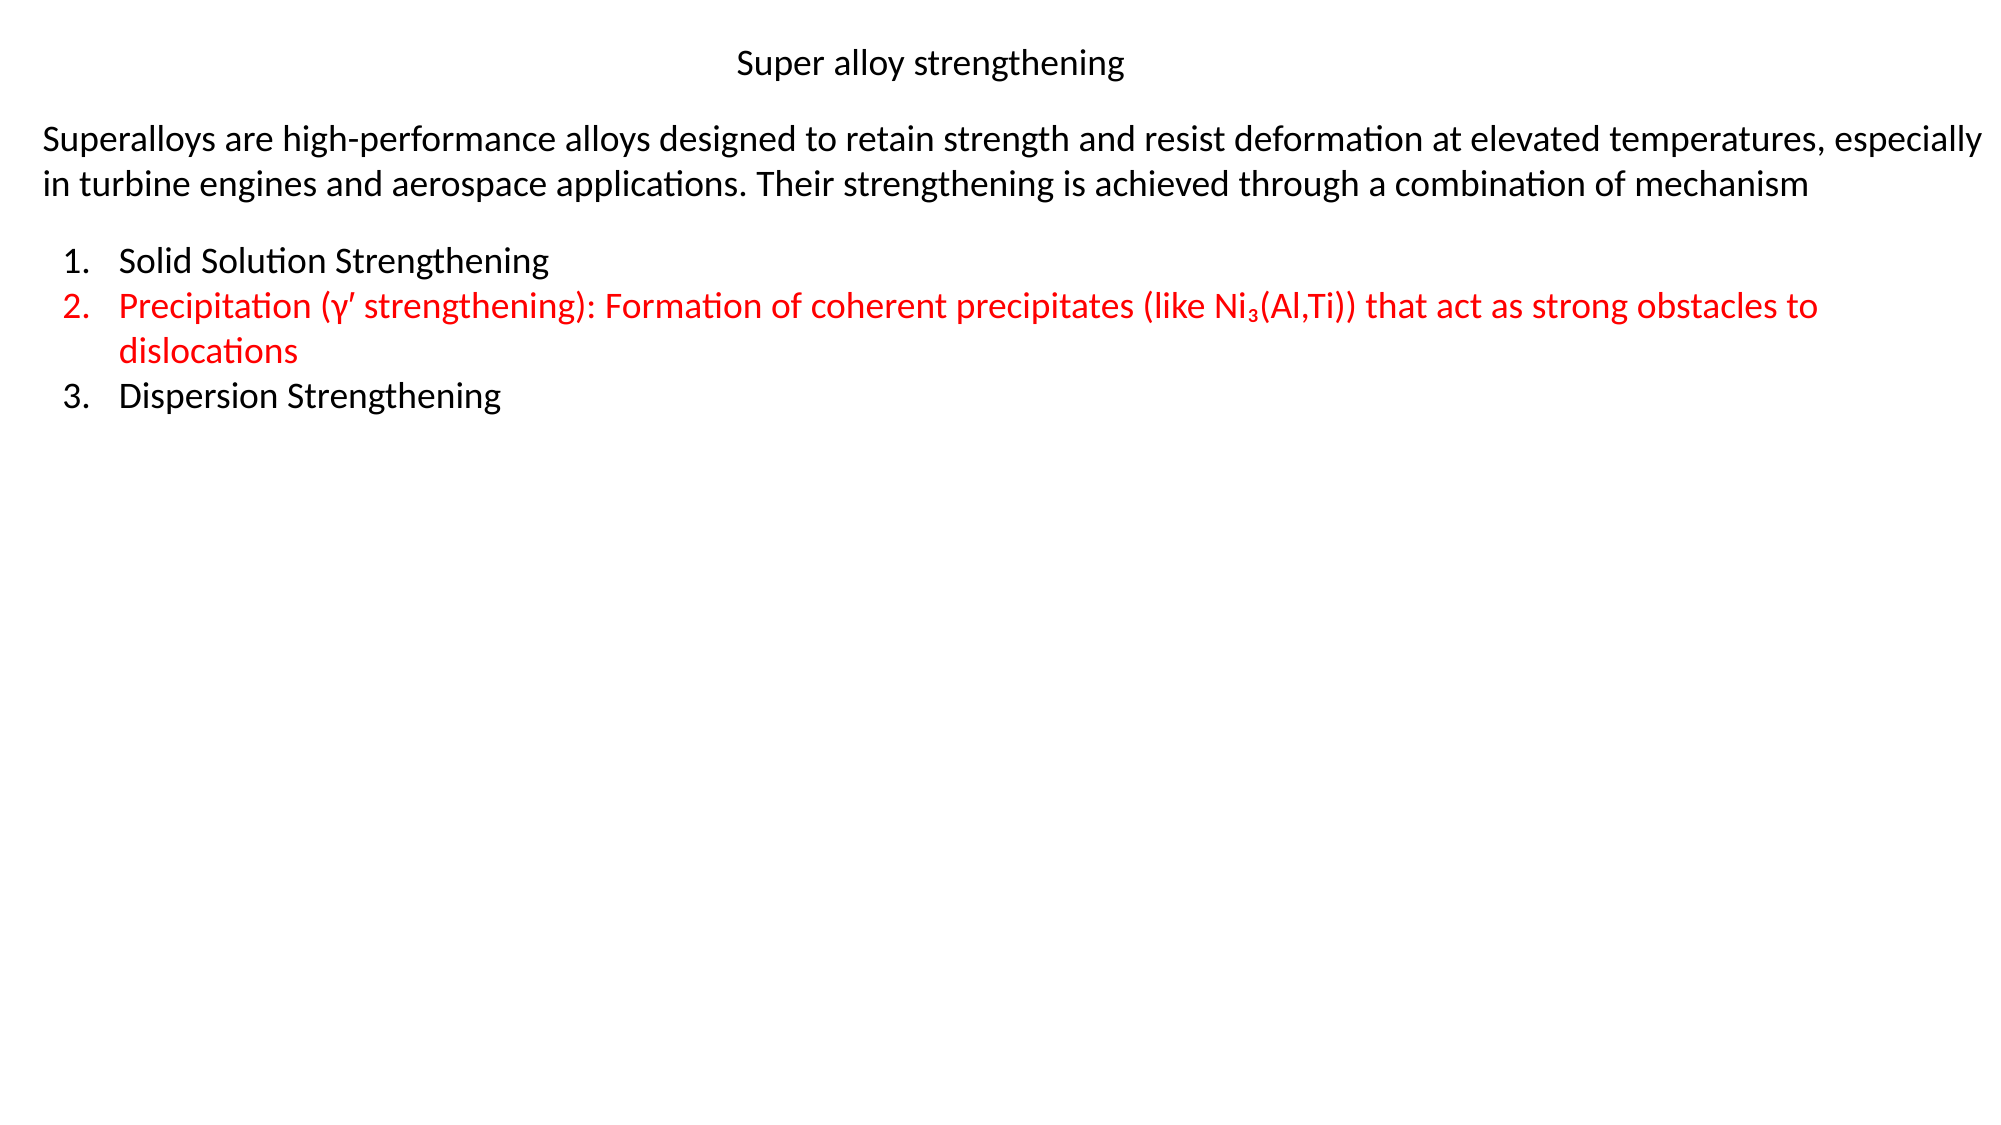

Super alloy strengthening
Superalloys are high-performance alloys designed to retain strength and resist deformation at elevated temperatures, especially in turbine engines and aerospace applications. Their strengthening is achieved through a combination of mechanism
Solid Solution Strengthening
Precipitation (γ′ strengthening): Formation of coherent precipitates (like Ni₃(Al,Ti)) that act as strong obstacles to dislocations
Dispersion Strengthening